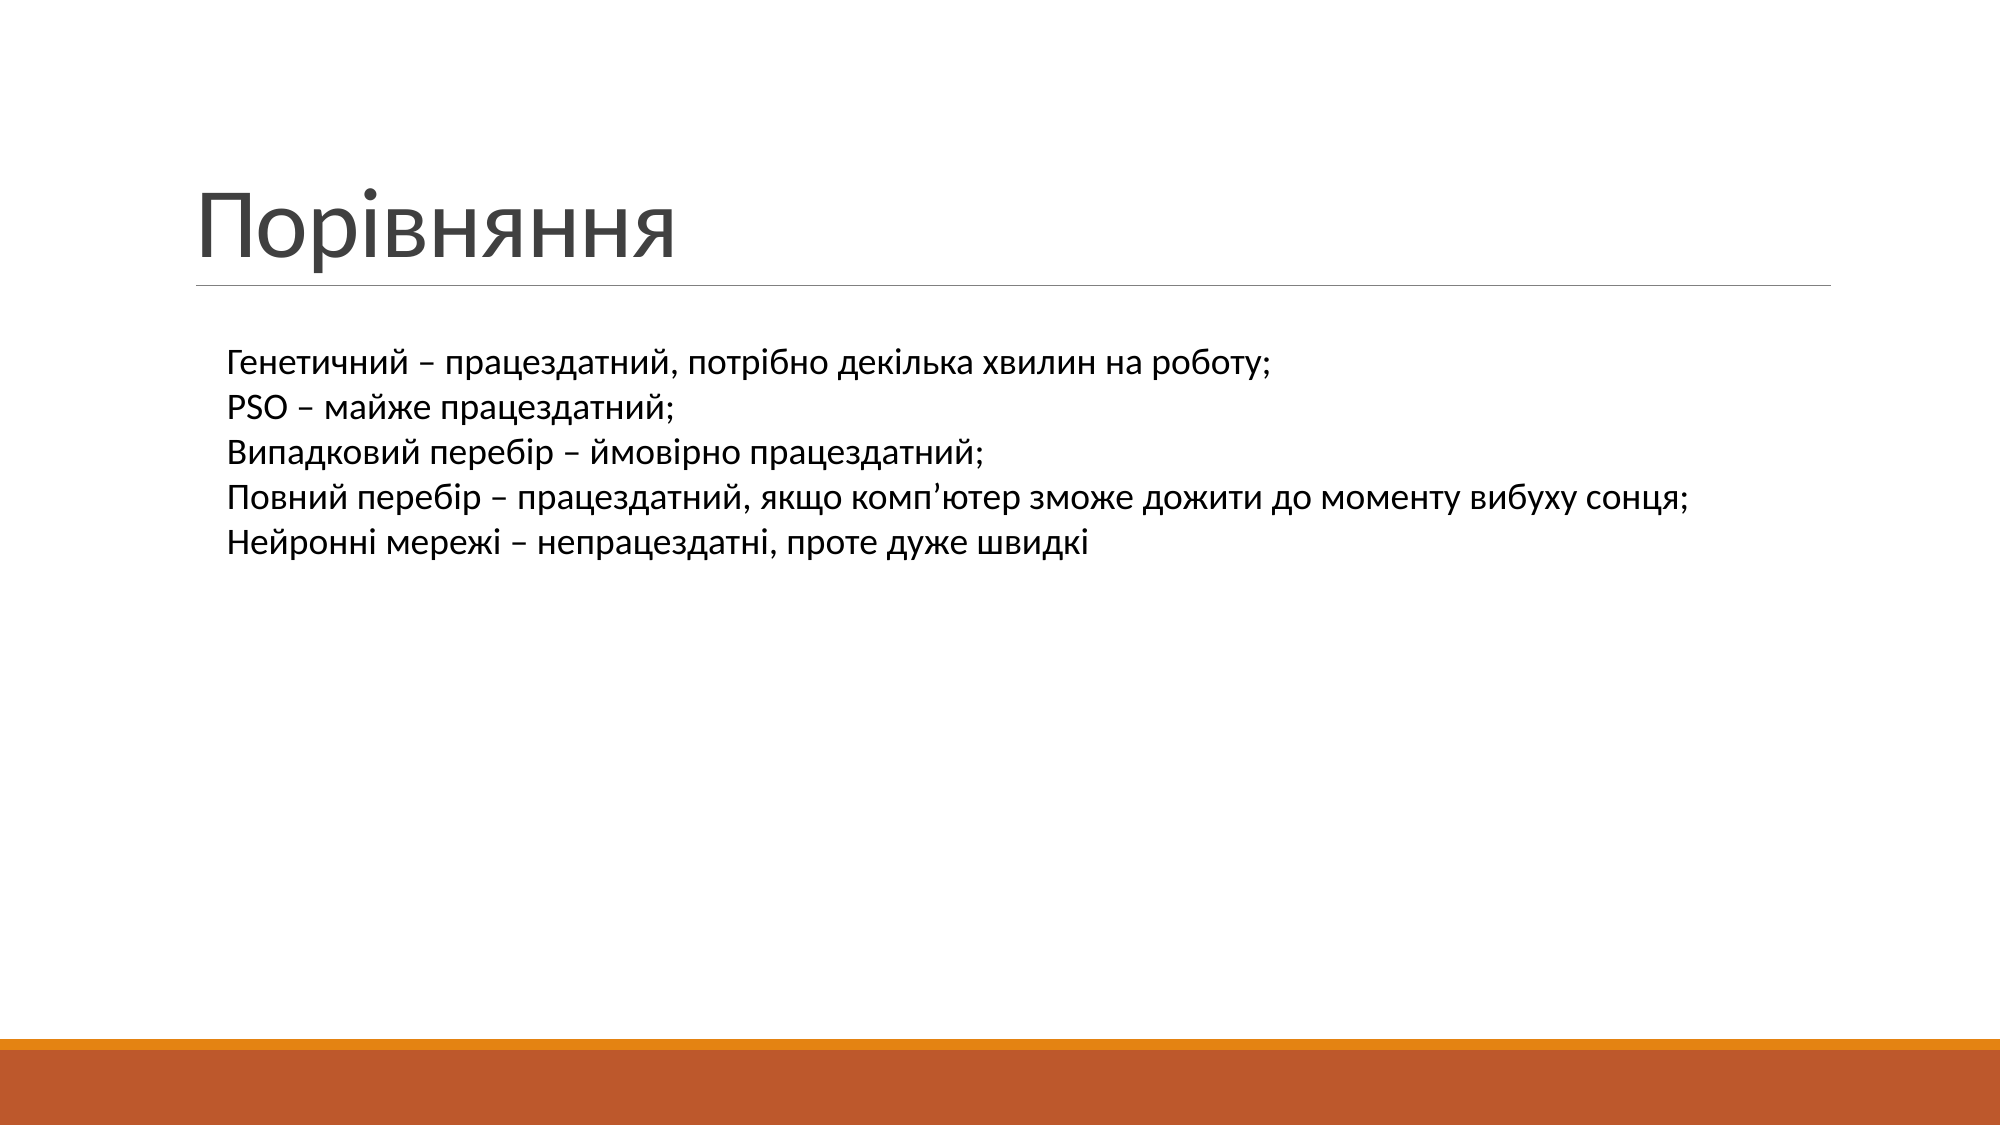

# Порівняння
Генетичний – працездатний, потрібно декілька хвилин на роботу;
PSO – майже працездатний;
Випадковий перебір – ймовірно працездатний;
Повний перебір – працездатний, якщо комп’ютер зможе дожити до моменту вибуху сонця;
Нейронні мережі – непрацездатні, проте дуже швидкі